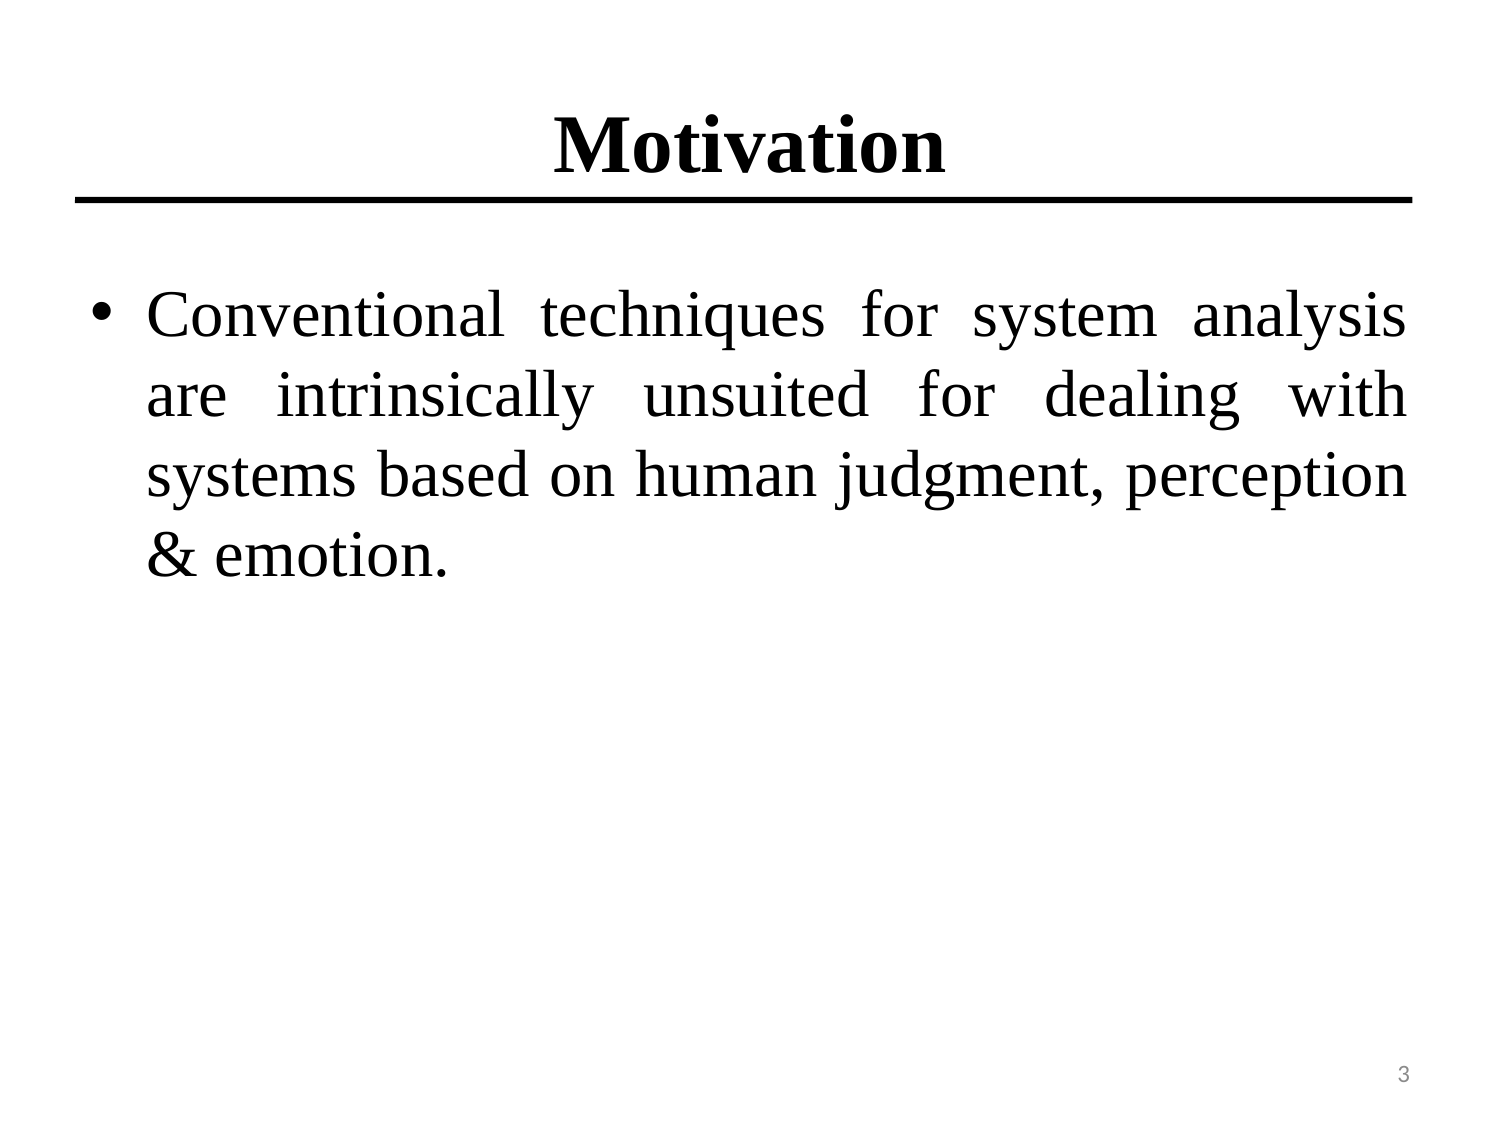

# Motivation

Conventional techniques for system analysis are intrinsically unsuited for dealing with systems based on human judgment, perception & emotion.
3